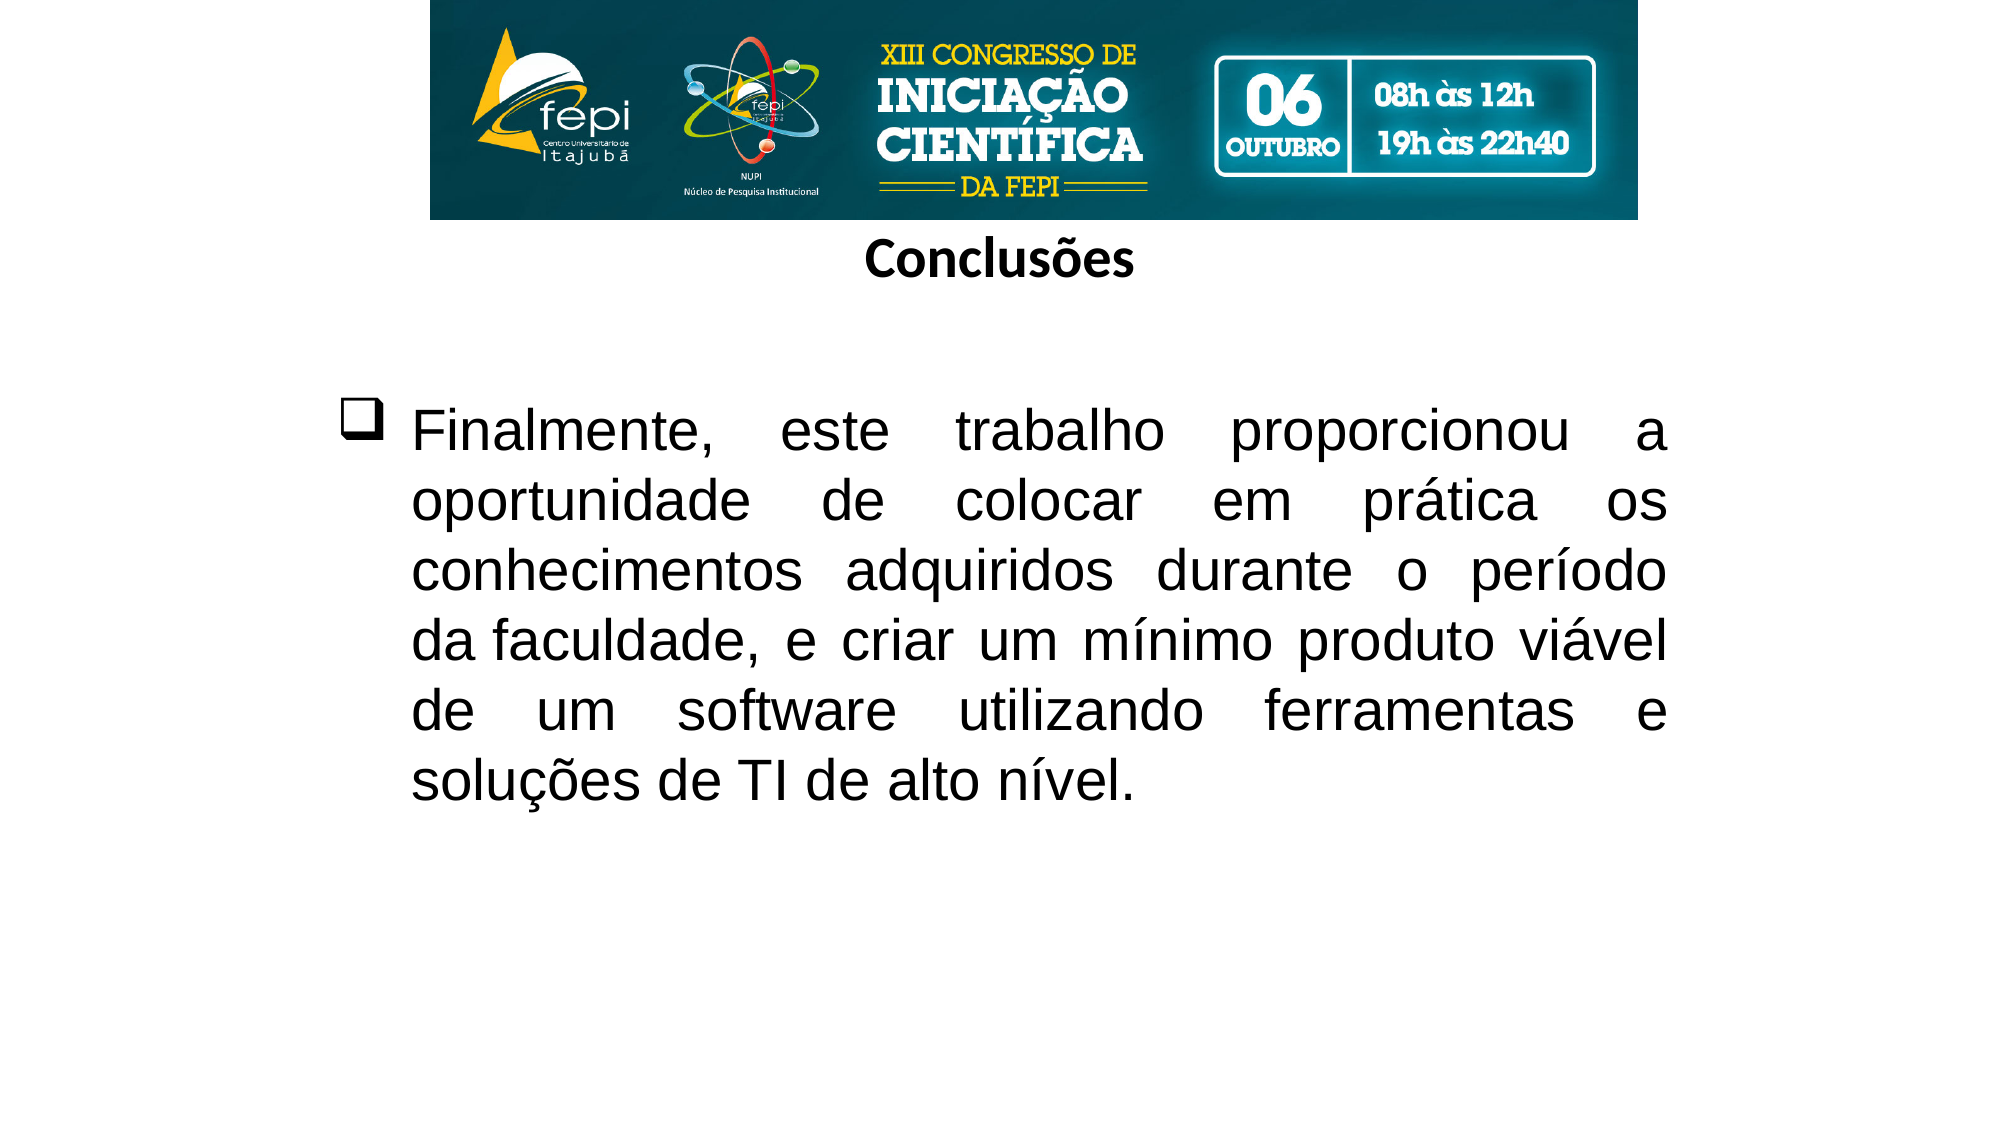

#
Conclusões

Finalmente, este trabalho proporcionou a oportunidade de colocar em prática os conhecimentos adquiridos durante o período da faculdade, e criar um mínimo produto viável de um software utilizando ferramentas e soluções de TI de alto nível.